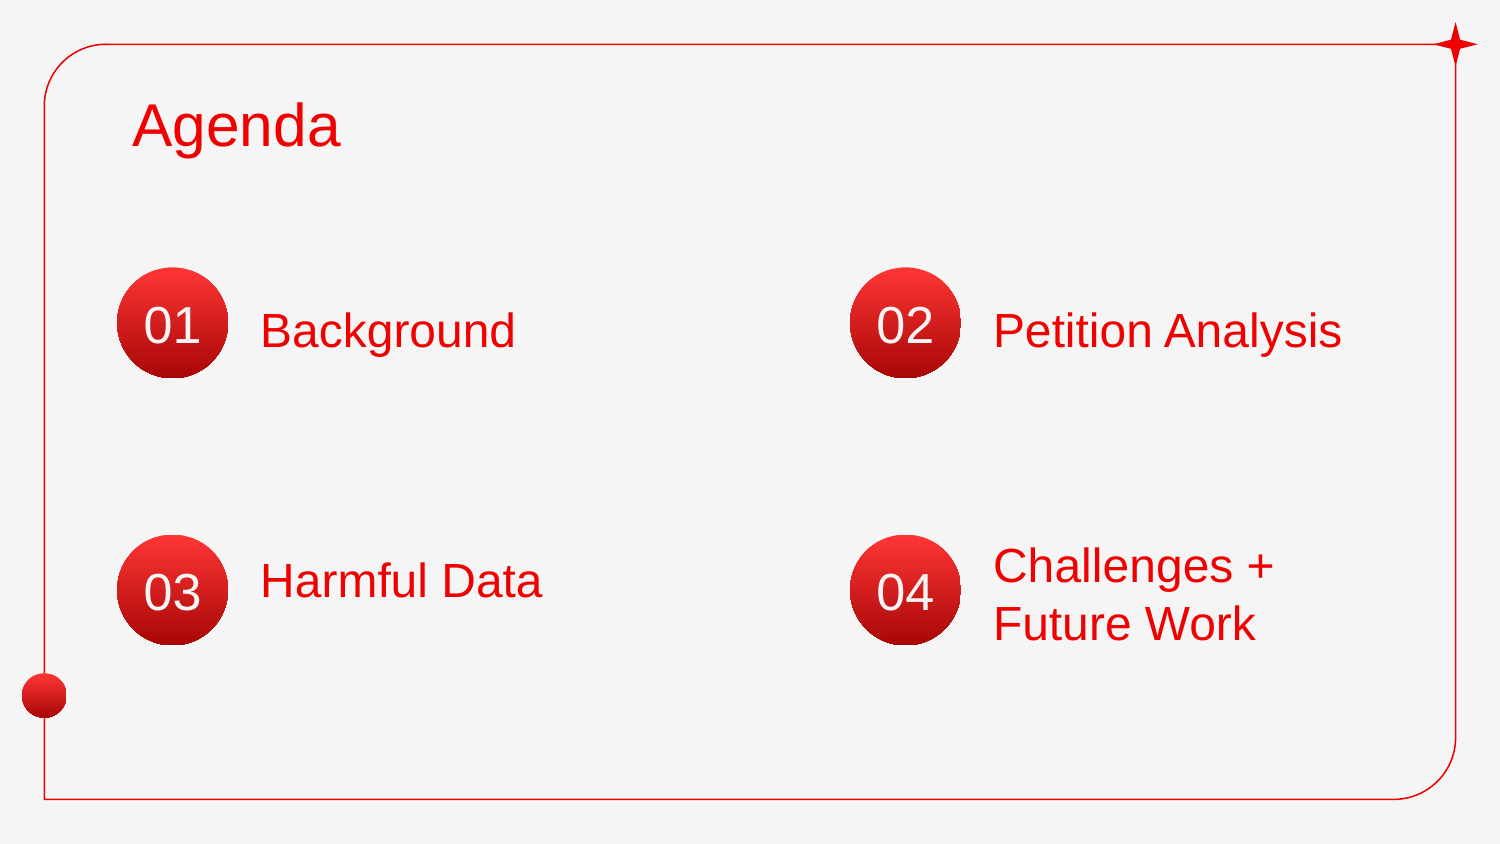

# Agenda

Background
Petition Analysis
01
02
Challenges + Future Work
Harmful Data

03
04